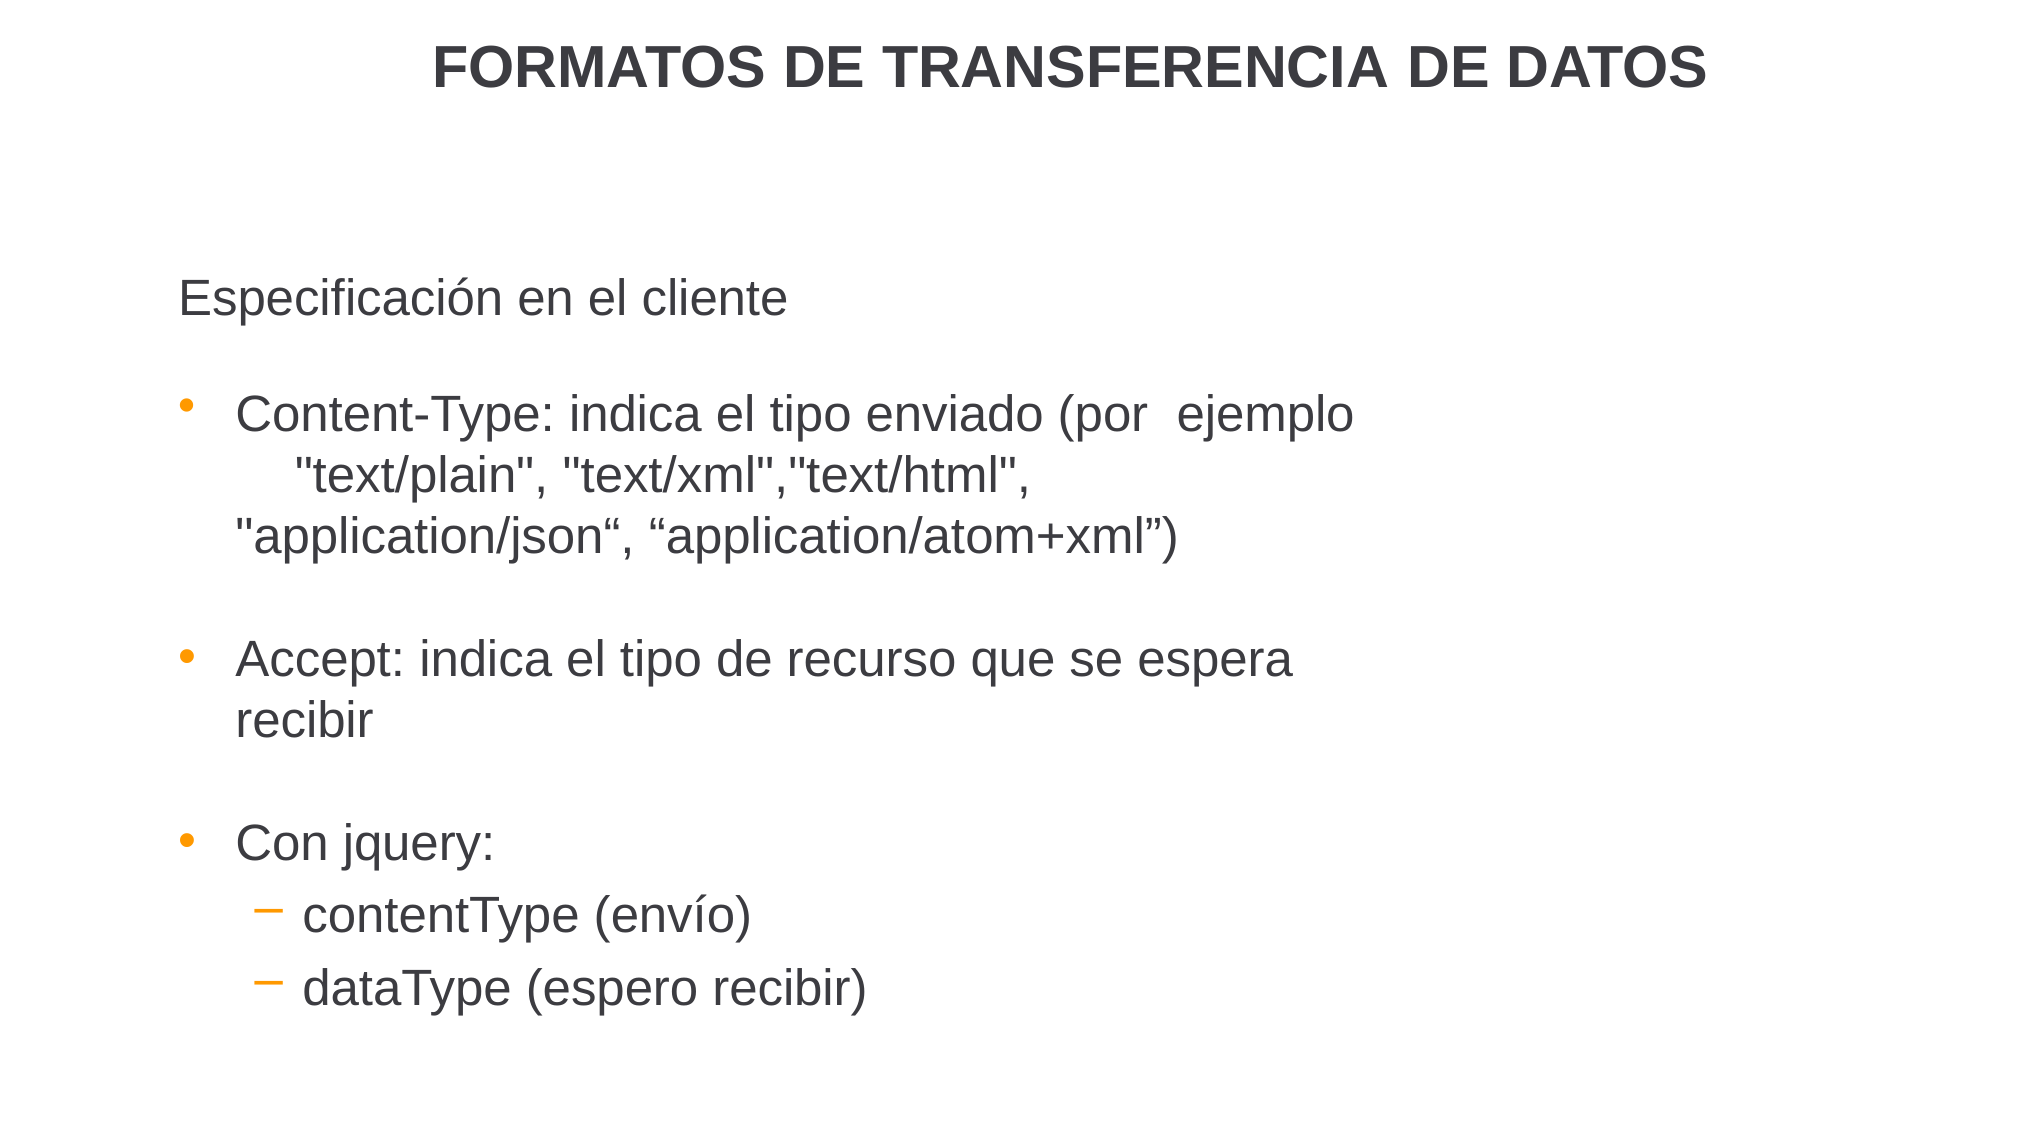

35
# FORMATOS DE TRANSFERENCIA DE DATOS
Especificación en el cliente
Content-Type: indica el tipo enviado (por  ejemplo	"text/plain", "text/xml","text/html",  "application/json“, “application/atom+xml”)

Accept: indica el tipo de recurso que se espera recibir

Con jquery:
contentType (envío)
dataType (espero recibir)